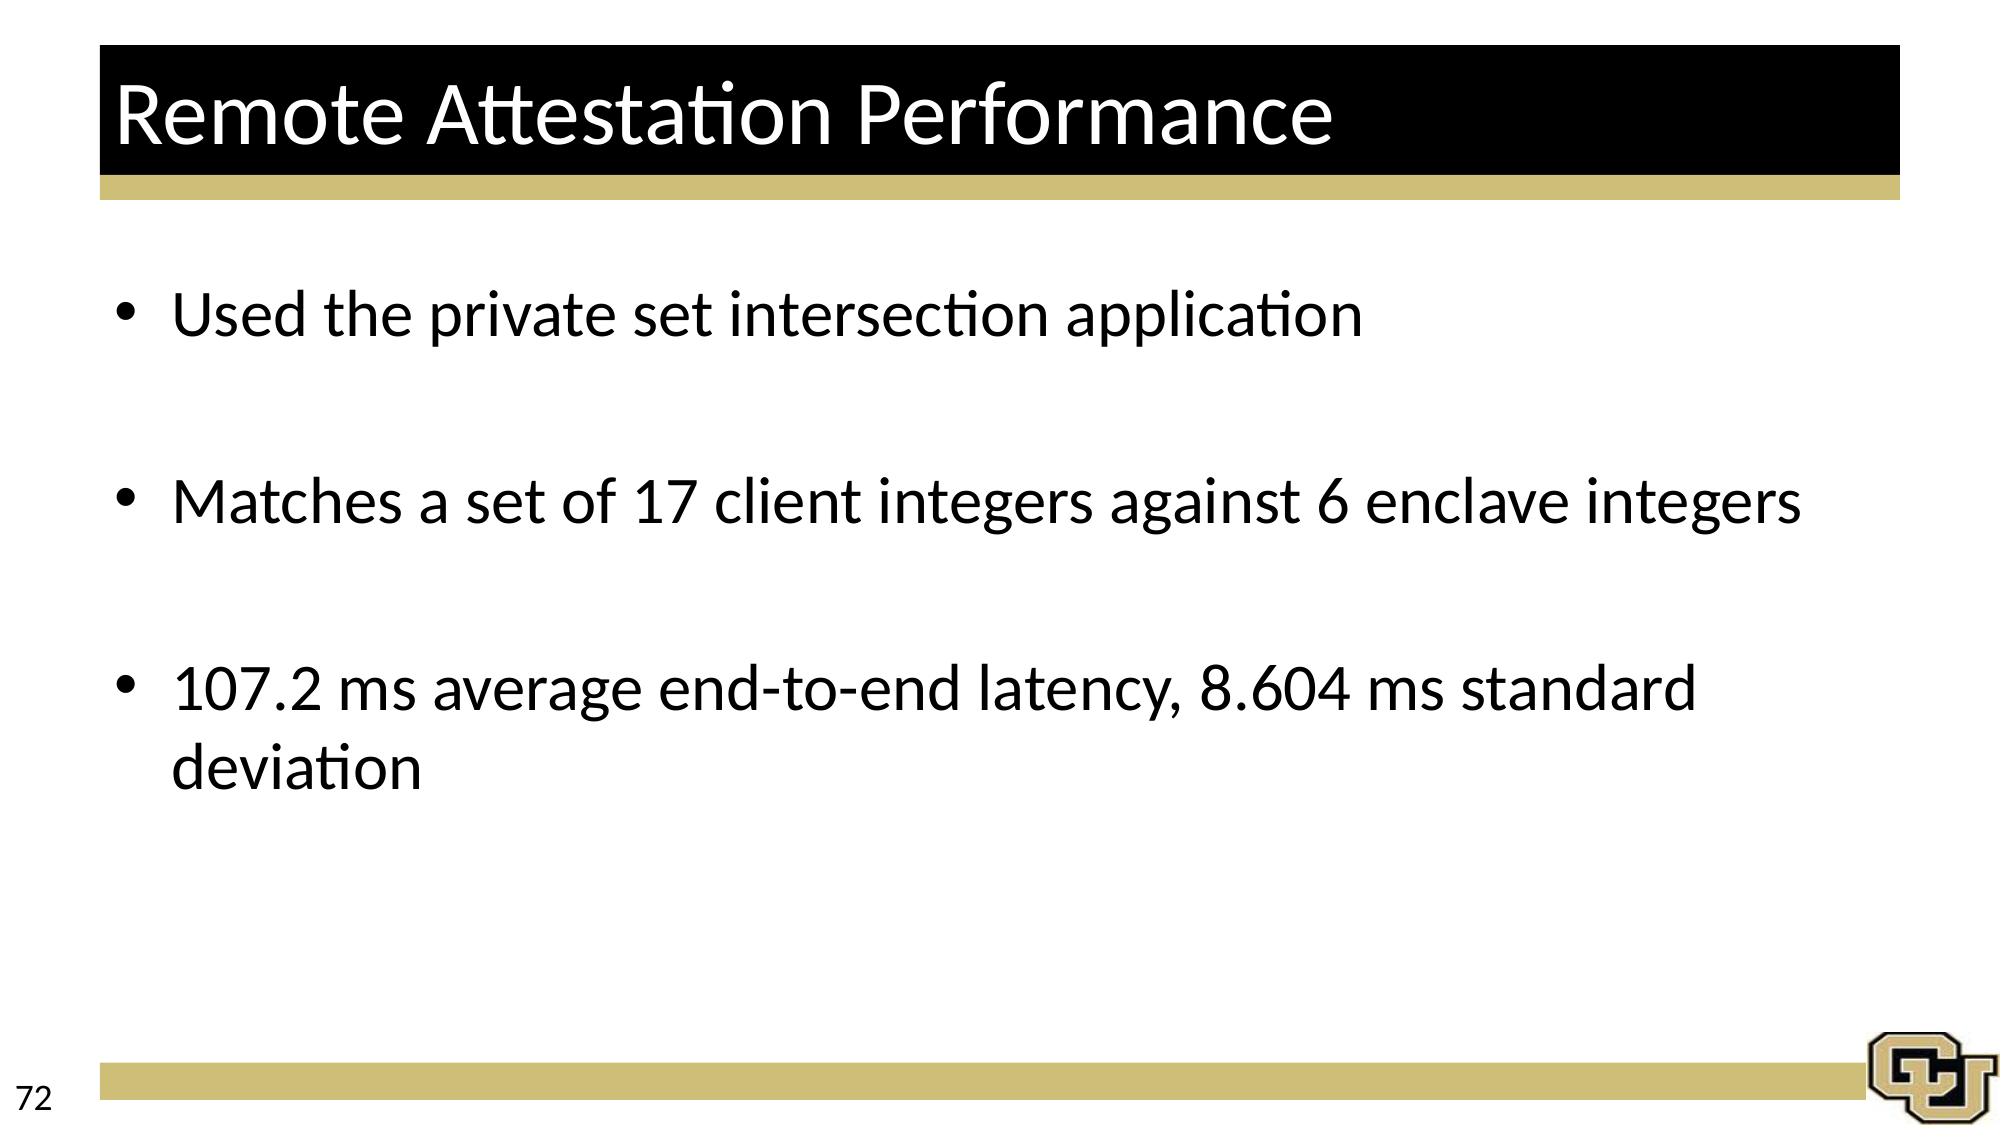

# Remote Attestation Performance
Used the private set intersection application

Matches a set of 17 client integers against 6 enclave integers

107.2 ms average end-to-end latency, 8.604 ms standard deviation
72